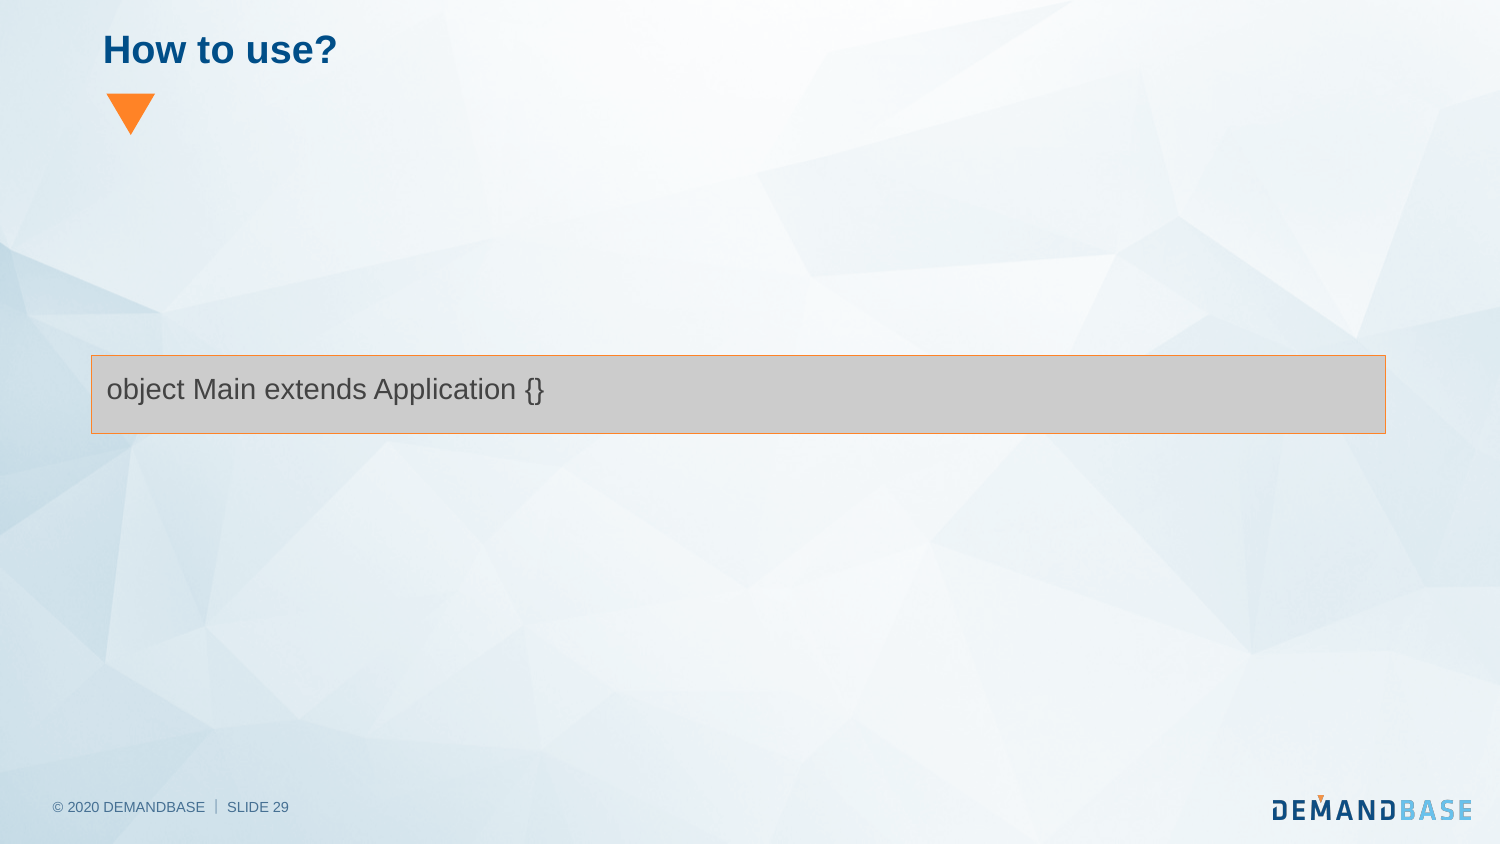

# How to use?
object Main extends Application {}